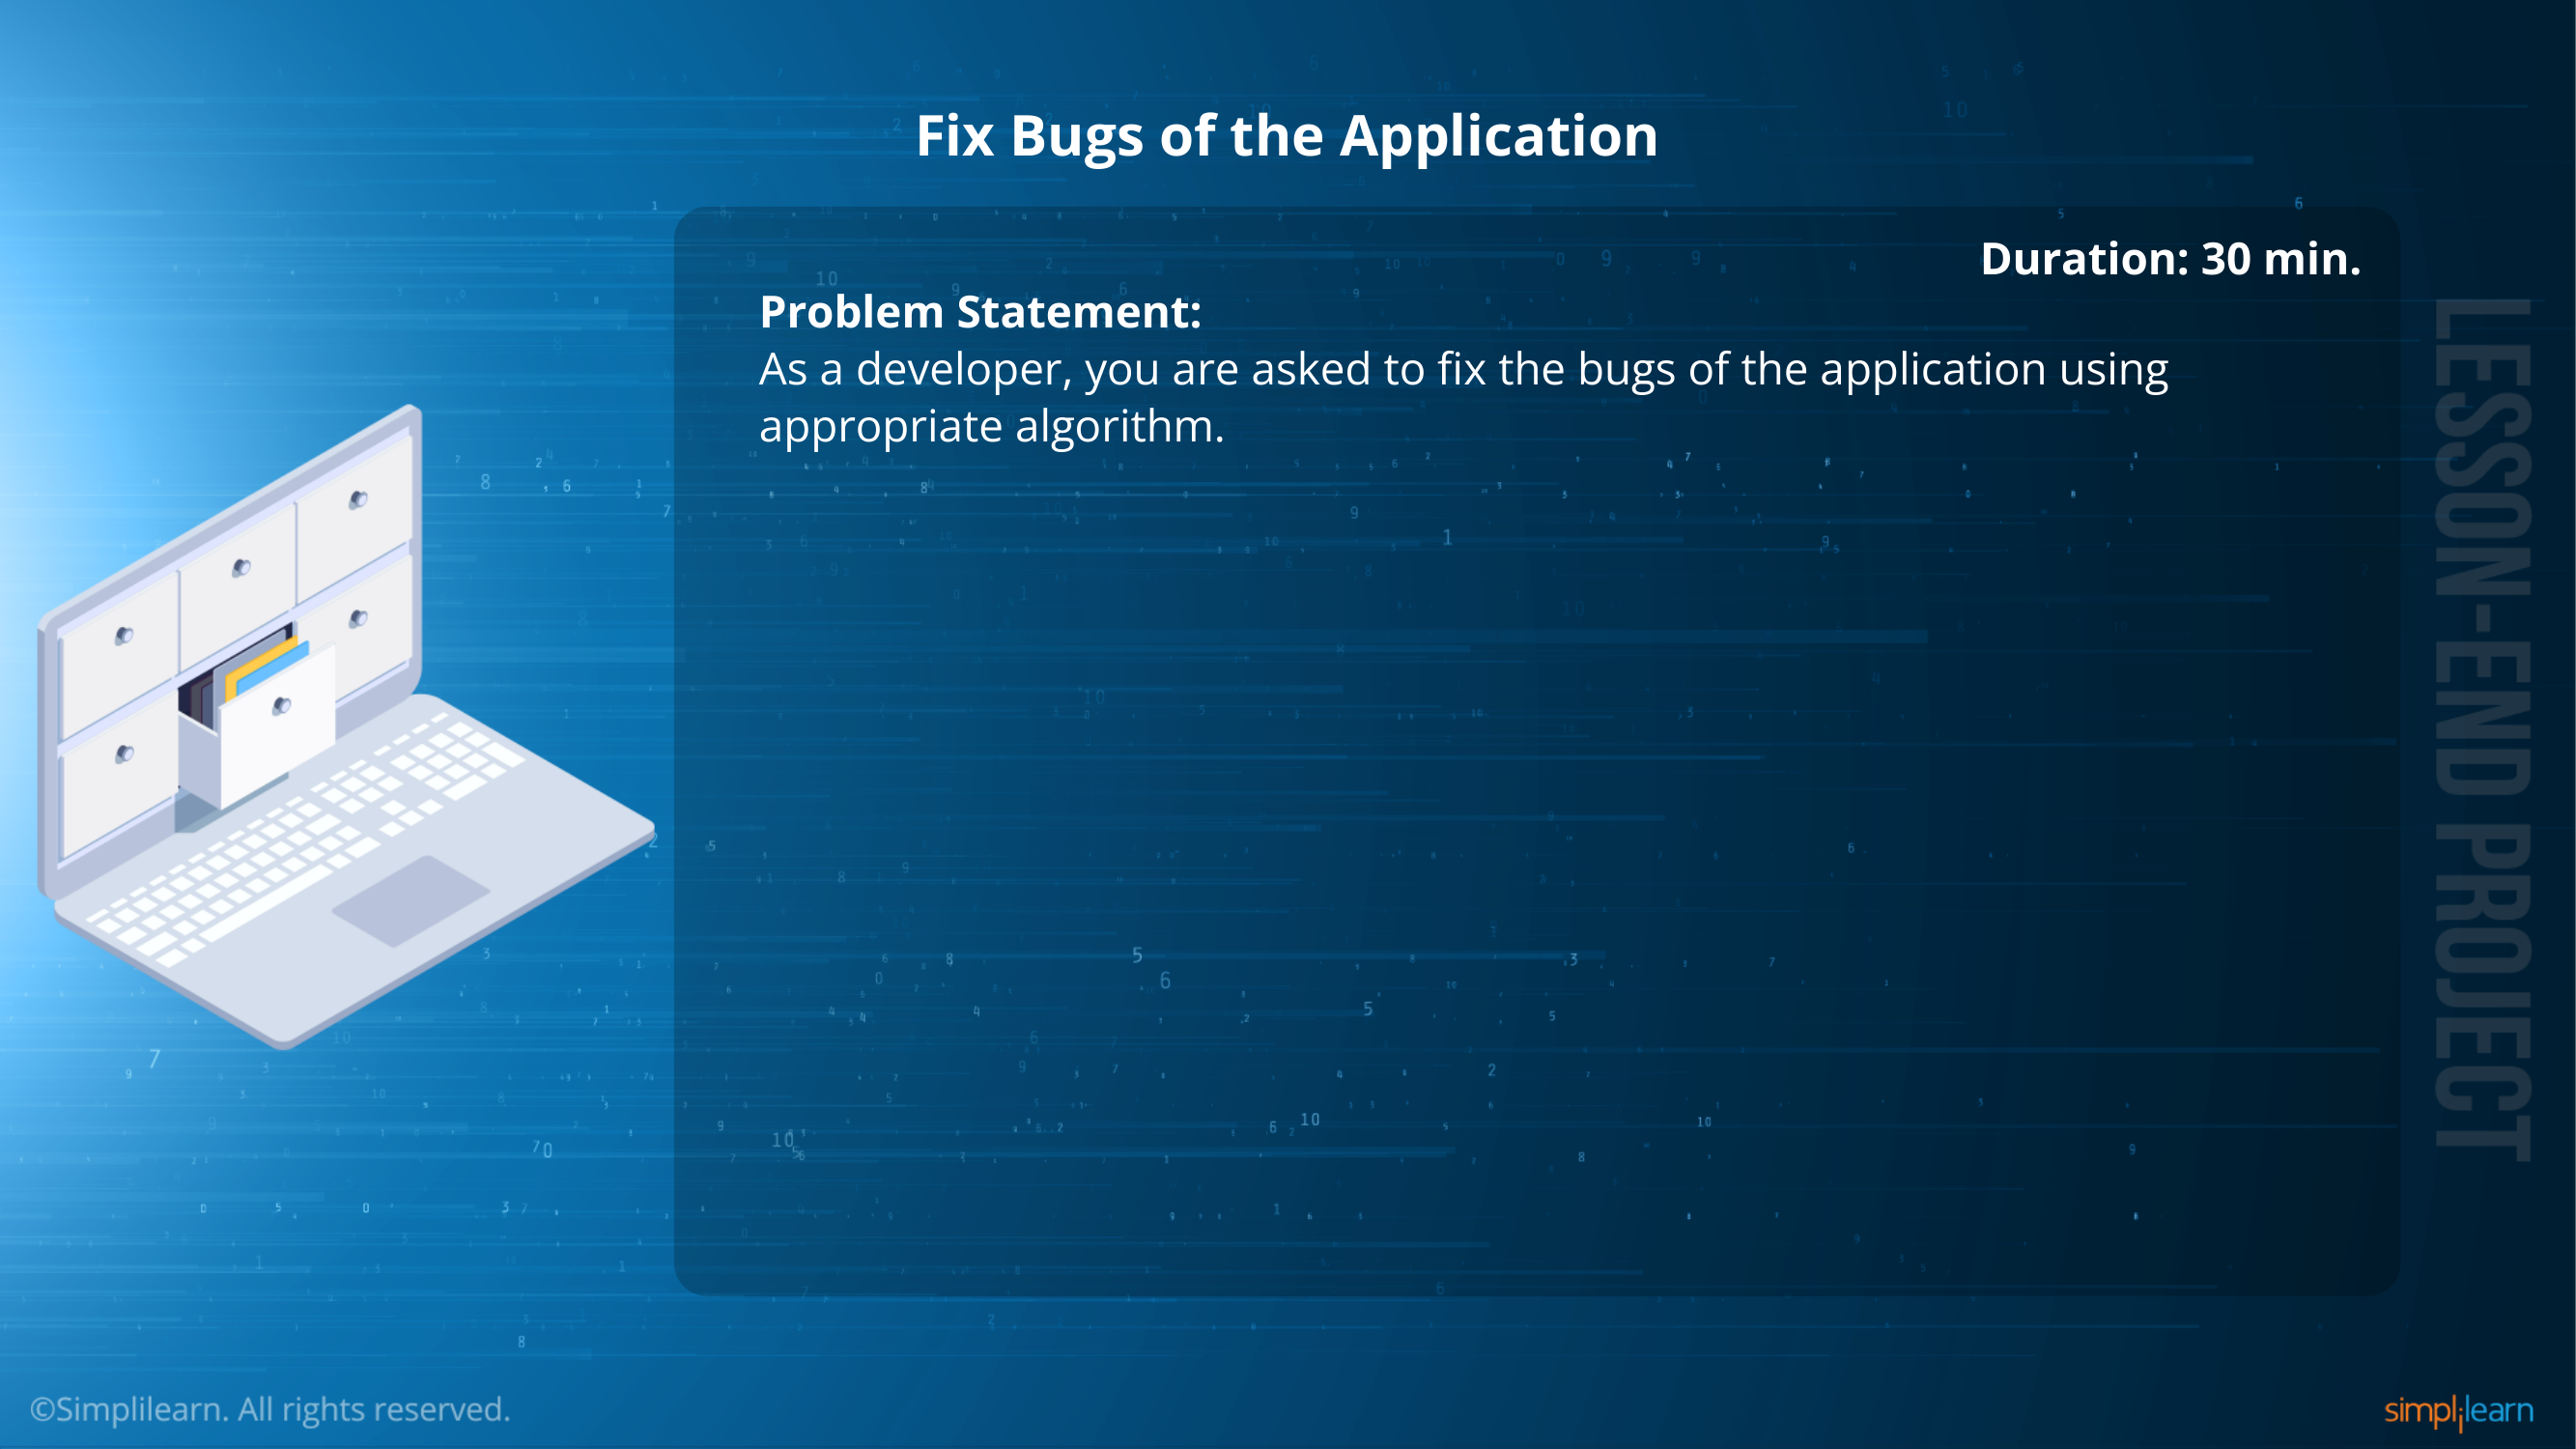

# Fix Bugs of the Application
Duration: 30 min.
Problem Statement:
As a developer, you are asked to fix the bugs of the application using appropriate algorithm.